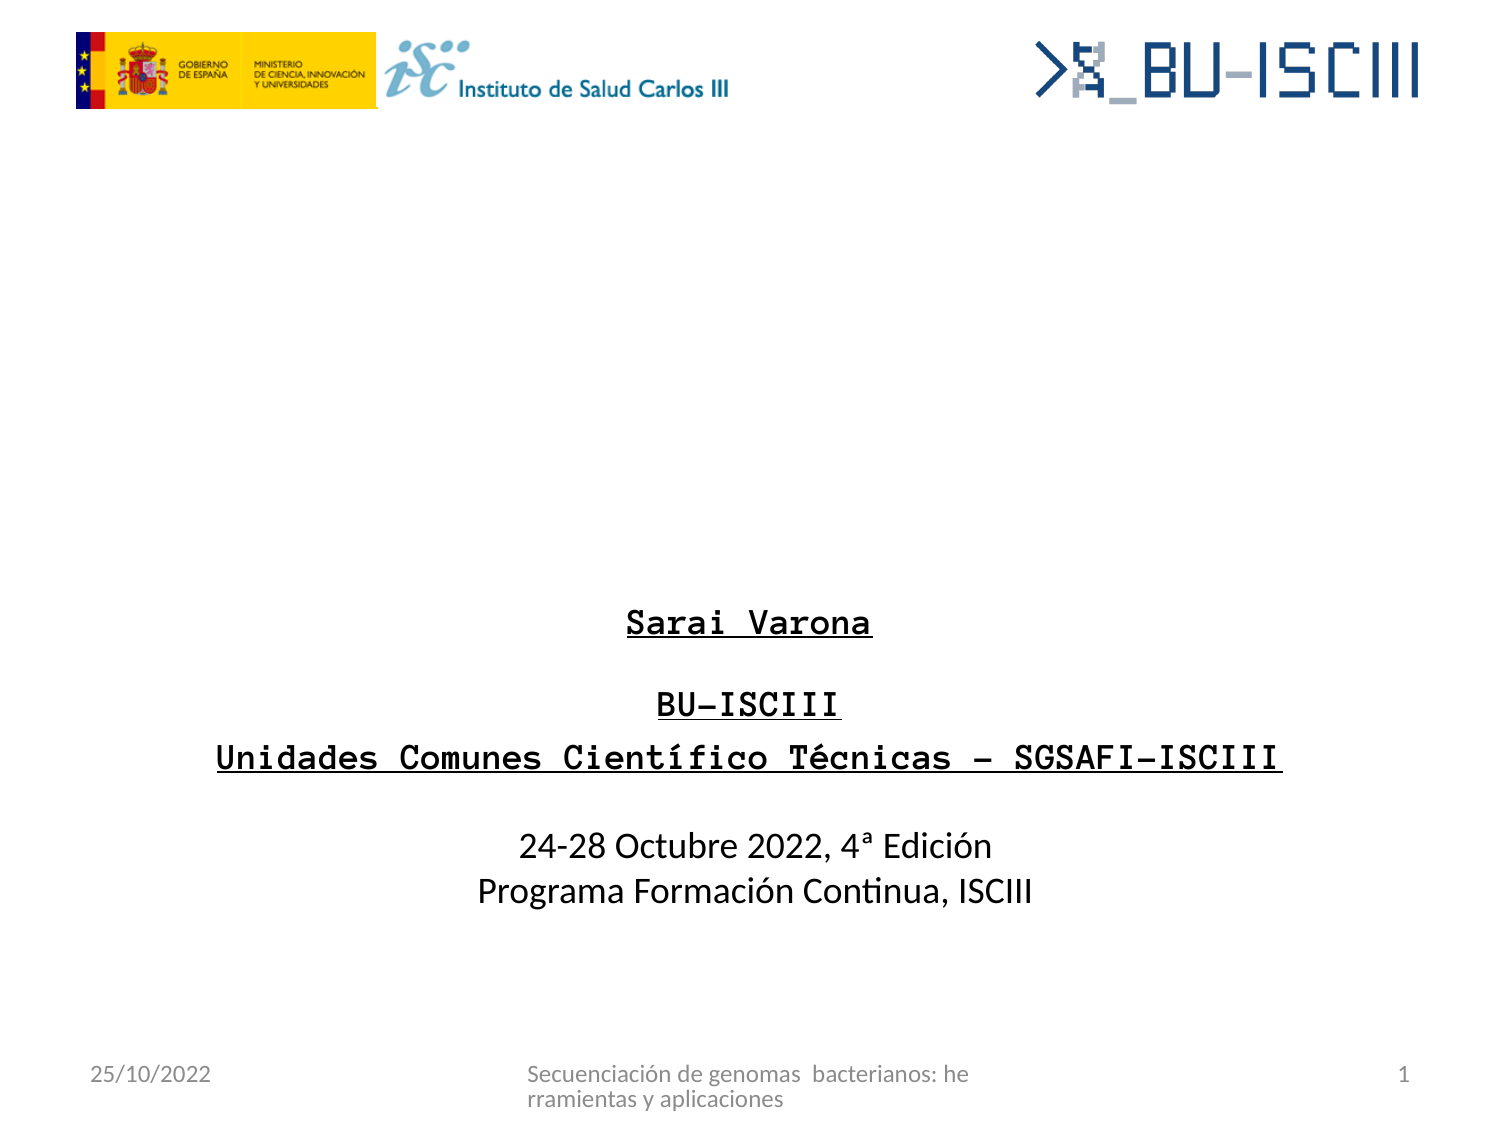

Session 2.2 – Quality assessment and
read preprocessing
Sarai Varona
BU-ISCIII
Unidades Comunes Científico Técnicas – SGSAFI-ISCIII
24-28 Octubre 2022, 4ª Edición
Programa Formación Continua, ISCIII
25/10/2022
Secuenciación de genomas  bacterianos: herramientas y aplicaciones
1